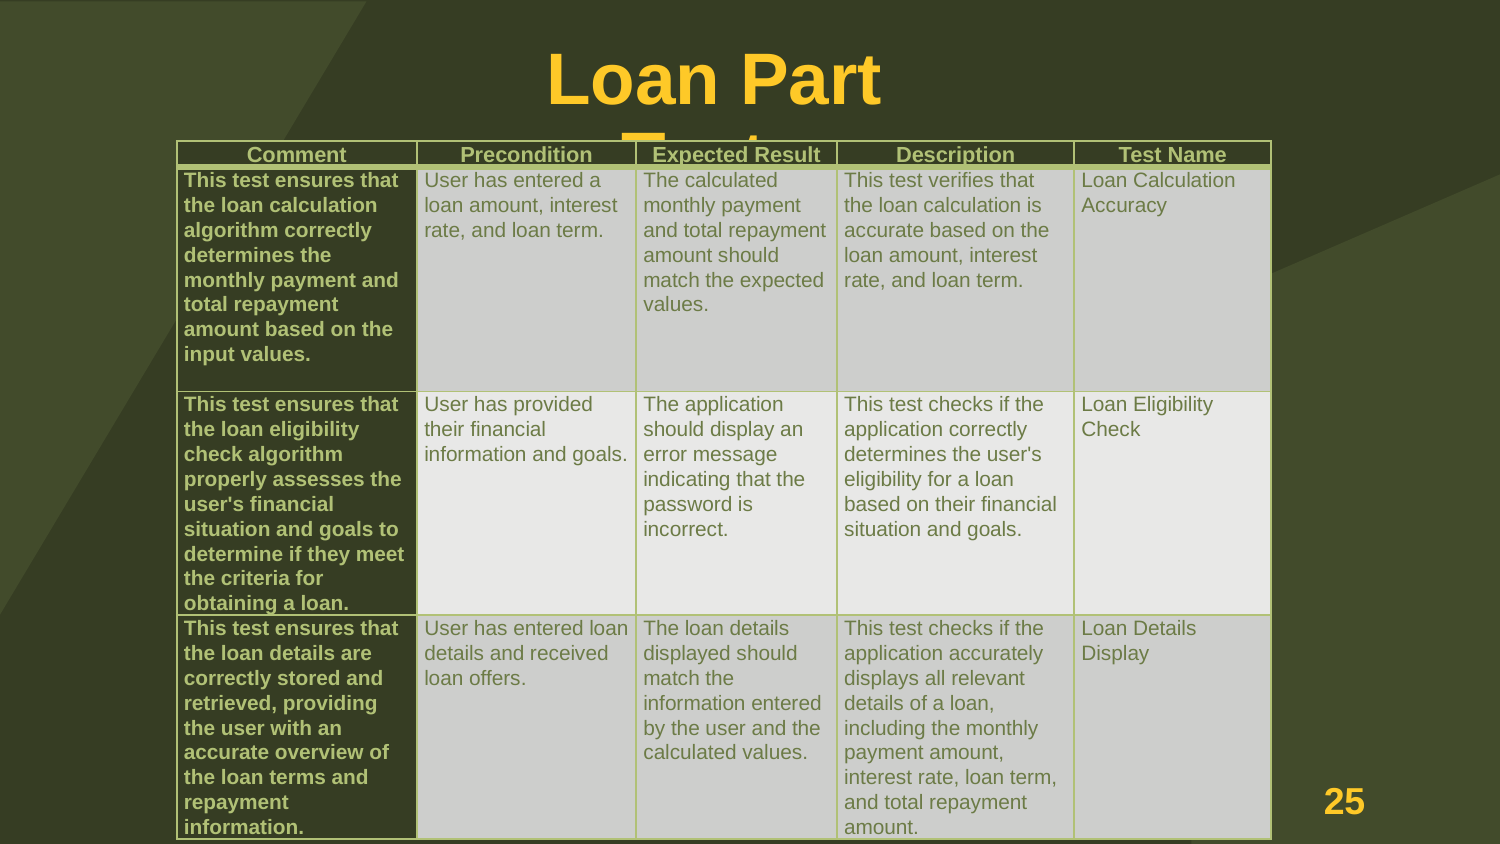

Loan Part Tests
| Comment | Precondition | Expected Result | Description | Test Name |
| --- | --- | --- | --- | --- |
| This test ensures that the loan calculation algorithm correctly determines the monthly payment and total repayment amount based on the input values. | User has entered a loan amount, interest rate, and loan term. | The calculated monthly payment and total repayment amount should match the expected values. | This test verifies that the loan calculation is accurate based on the loan amount, interest rate, and loan term. | Loan Calculation Accuracy |
| This test ensures that the loan eligibility check algorithm properly assesses the user's financial situation and goals to determine if they meet the criteria for obtaining a loan. | User has provided their financial information and goals. | The application should display an error message indicating that the password is incorrect. | This test checks if the application correctly determines the user's eligibility for a loan based on their financial situation and goals. | Loan Eligibility Check |
| This test ensures that the loan details are correctly stored and retrieved, providing the user with an accurate overview of the loan terms and repayment information. | User has entered loan details and received loan offers. | The loan details displayed should match the information entered by the user and the calculated values. | This test checks if the application accurately displays all relevant details of a loan, including the monthly payment amount, interest rate, loan term, and total repayment amount. | Loan Details Display |
25